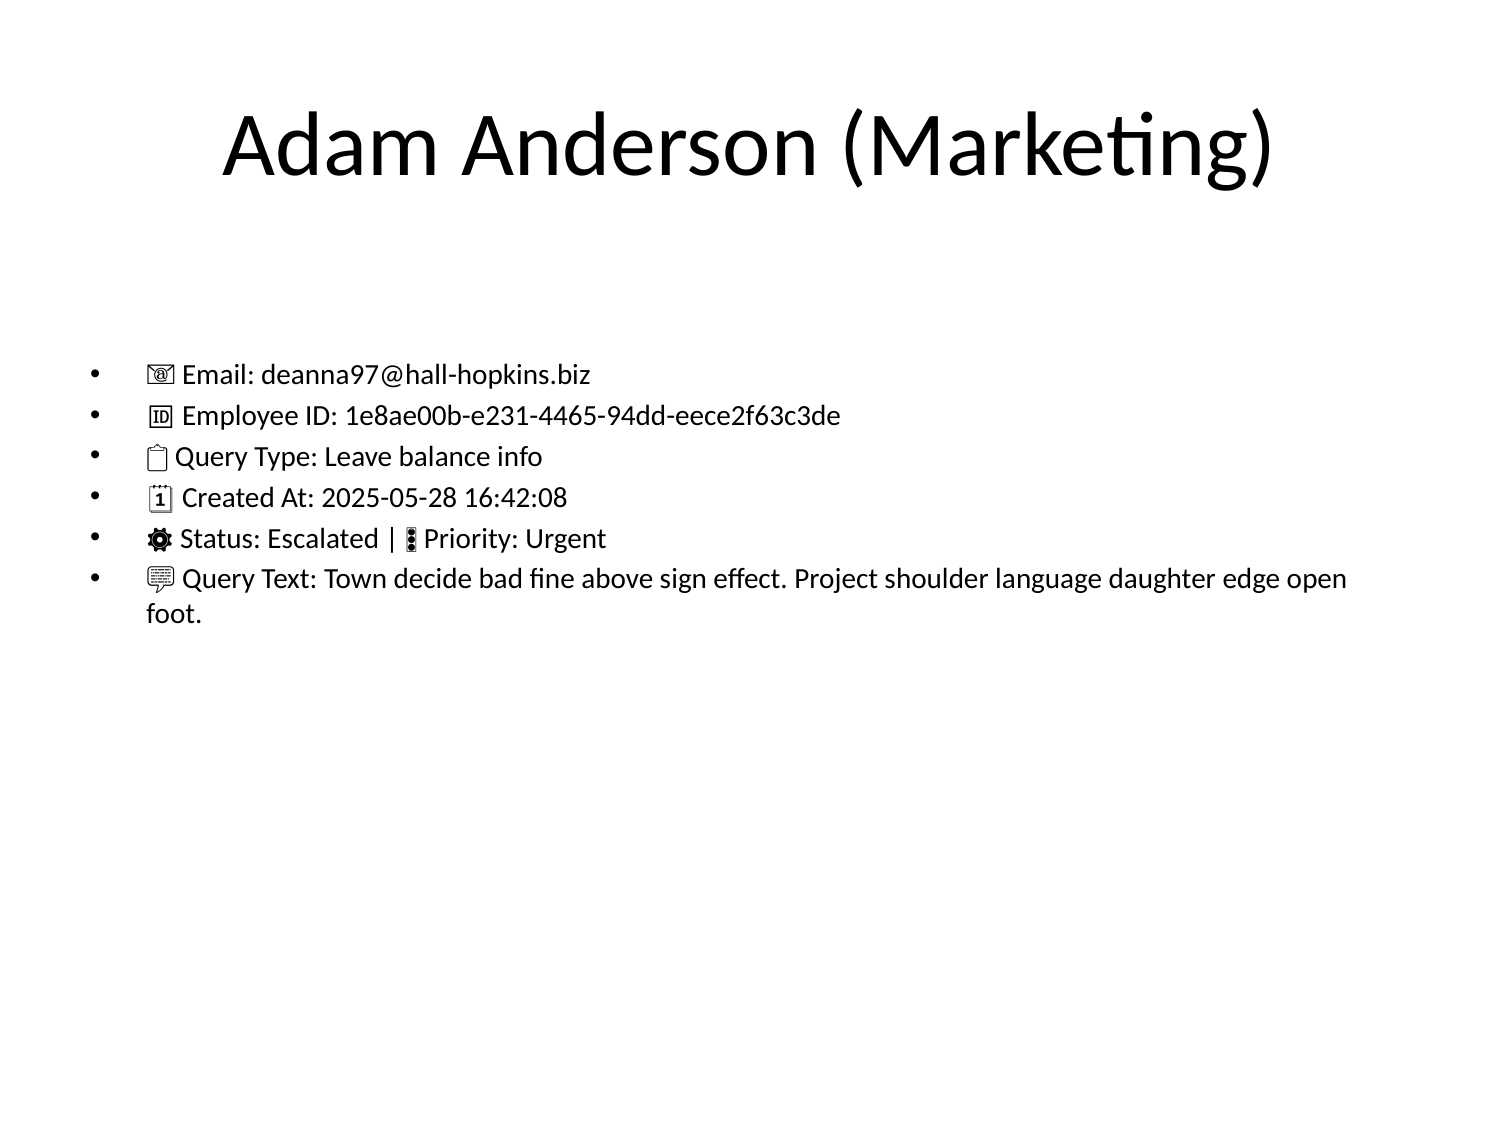

# Adam Anderson (Marketing)

📧 Email: deanna97@hall-hopkins.biz
🆔 Employee ID: 1e8ae00b-e231-4465-94dd-eece2f63c3de
📋 Query Type: Leave balance info
🗓 Created At: 2025-05-28 16:42:08
⚙ Status: Escalated | 🚦 Priority: Urgent
💬 Query Text: Town decide bad fine above sign effect. Project shoulder language daughter edge open foot.